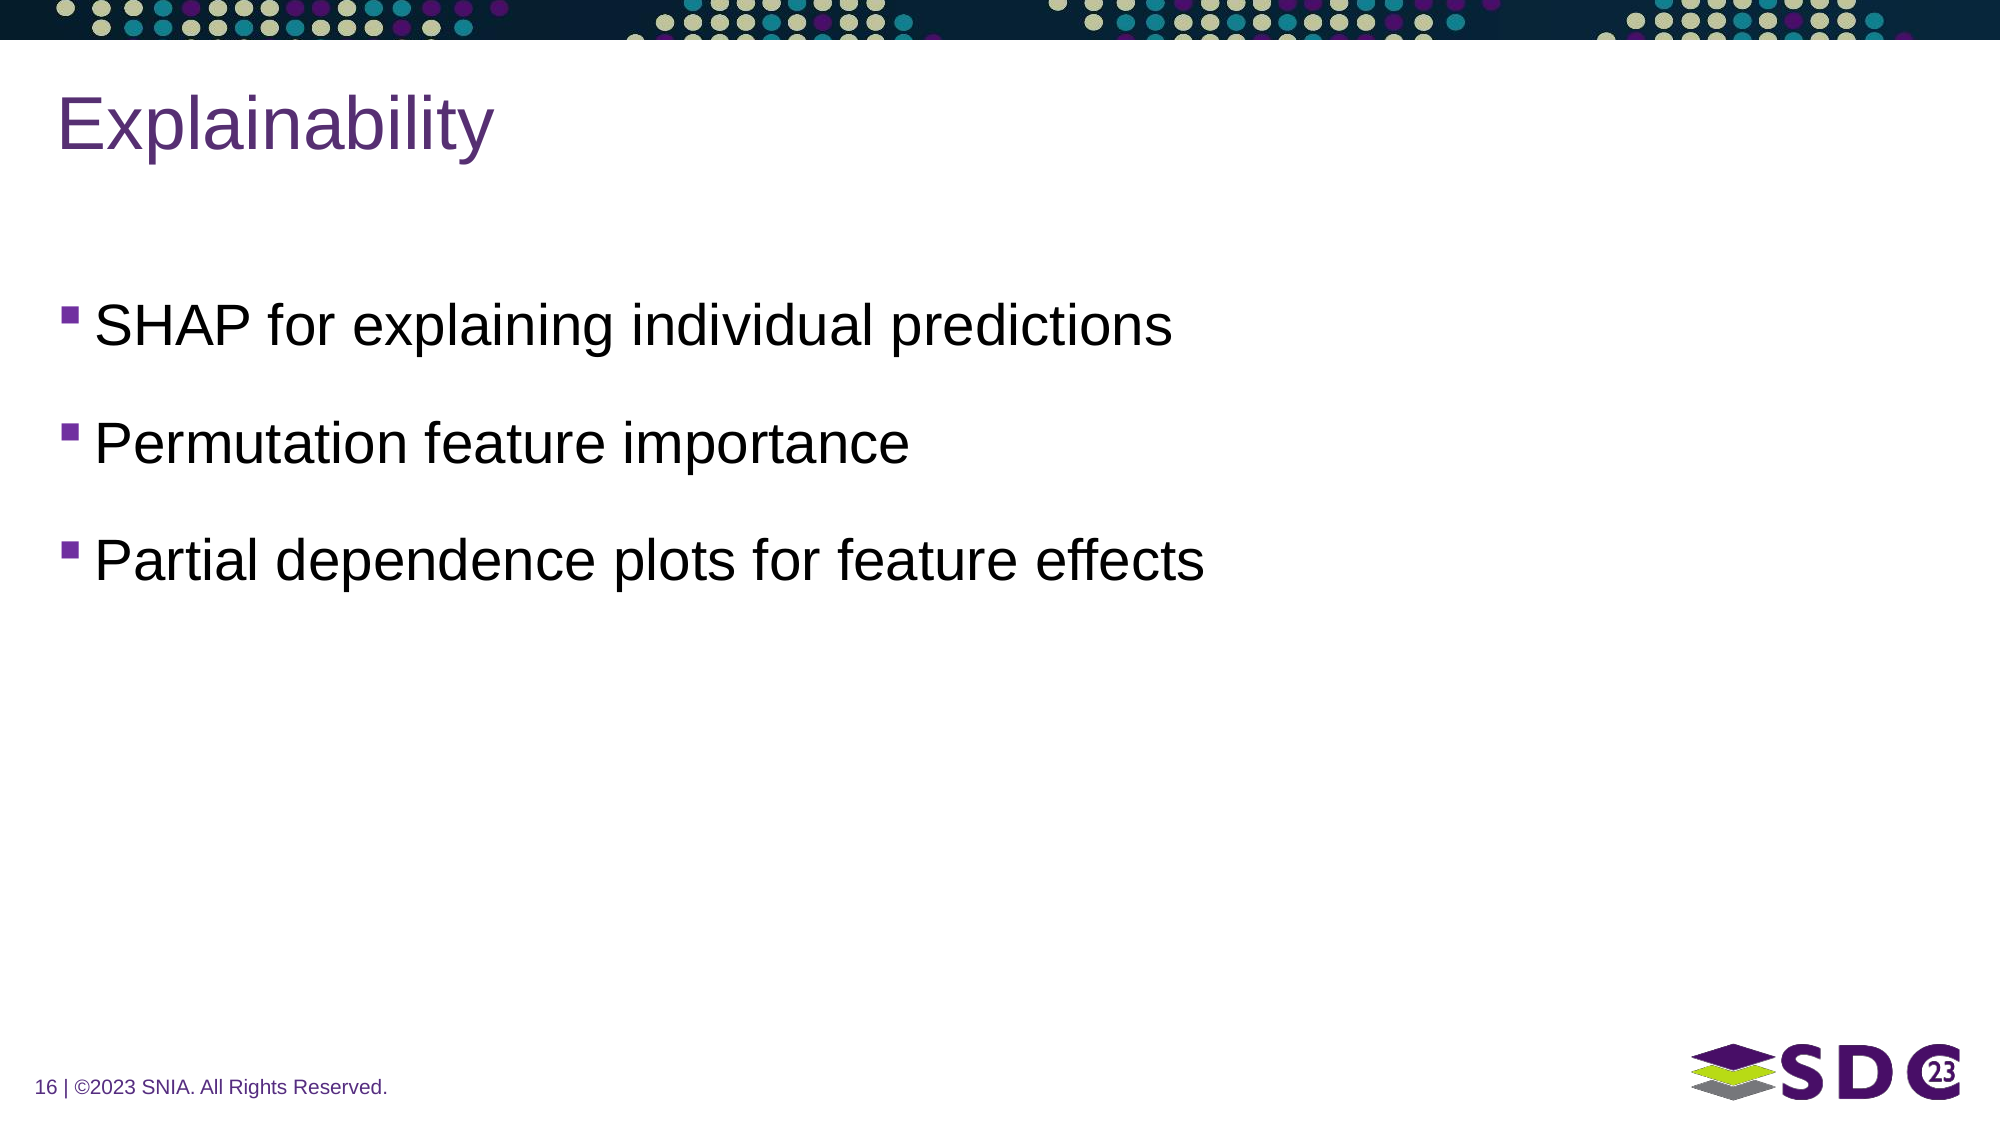

# Explainability
SHAP for explaining individual predictions
Permutation feature importance
Partial dependence plots for feature effects